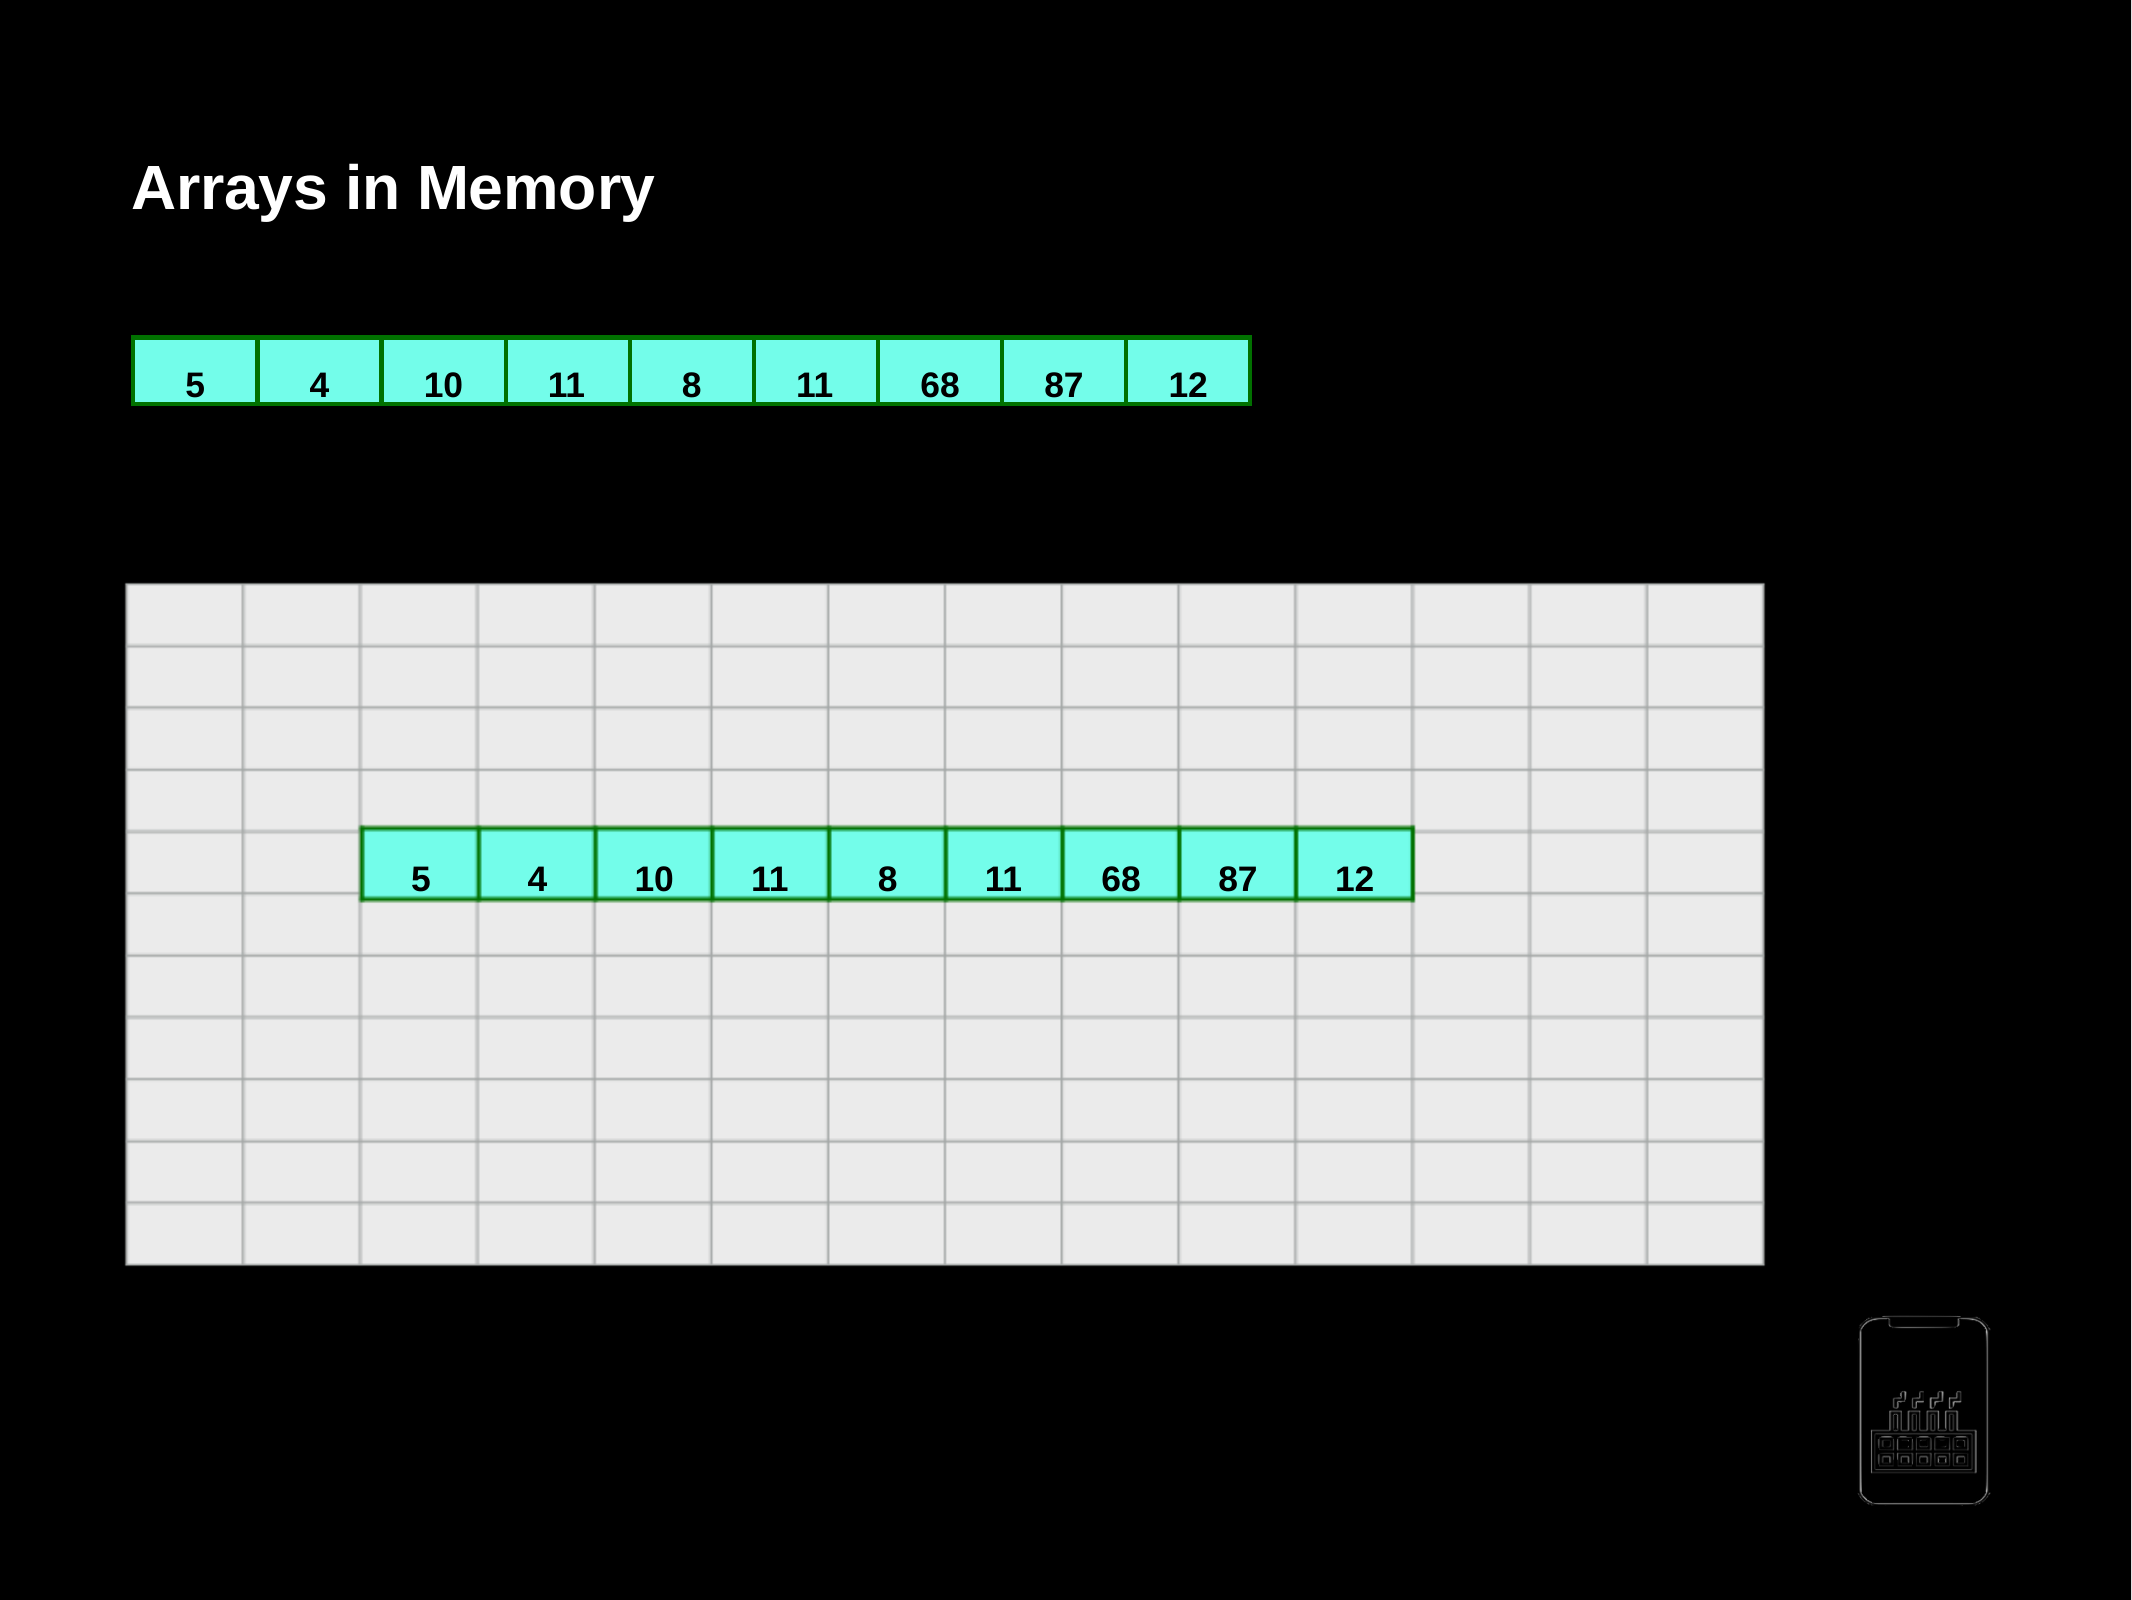

Arrays in Memory
One Dimensional

5
4
10
11
8
11
68
87
12
Memory

5
4
10
11
8
11
68
87
12

AppMillers
www.appmillers.com